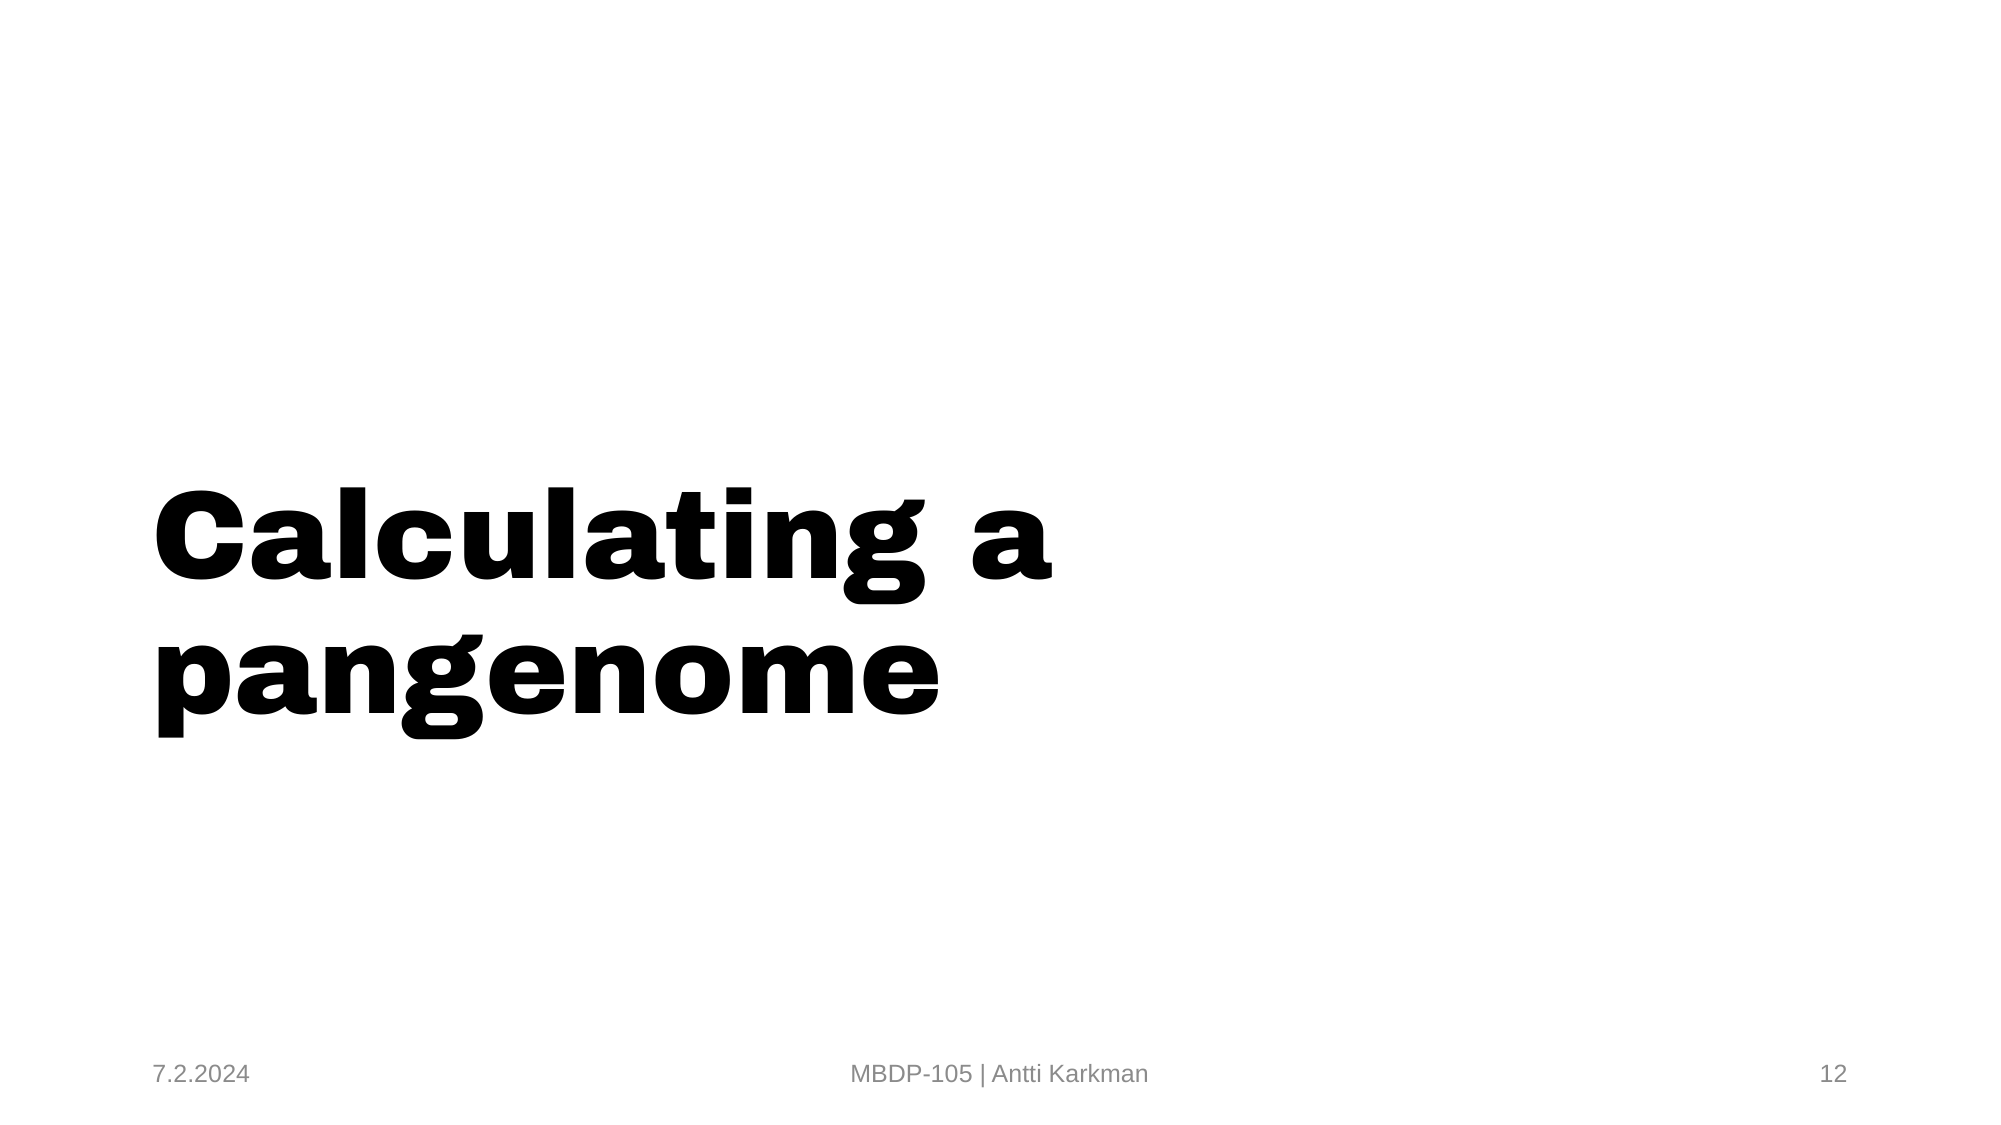

# Calculating a pangenome

7.2.2024
MBDP-105 | Antti Karkman
12